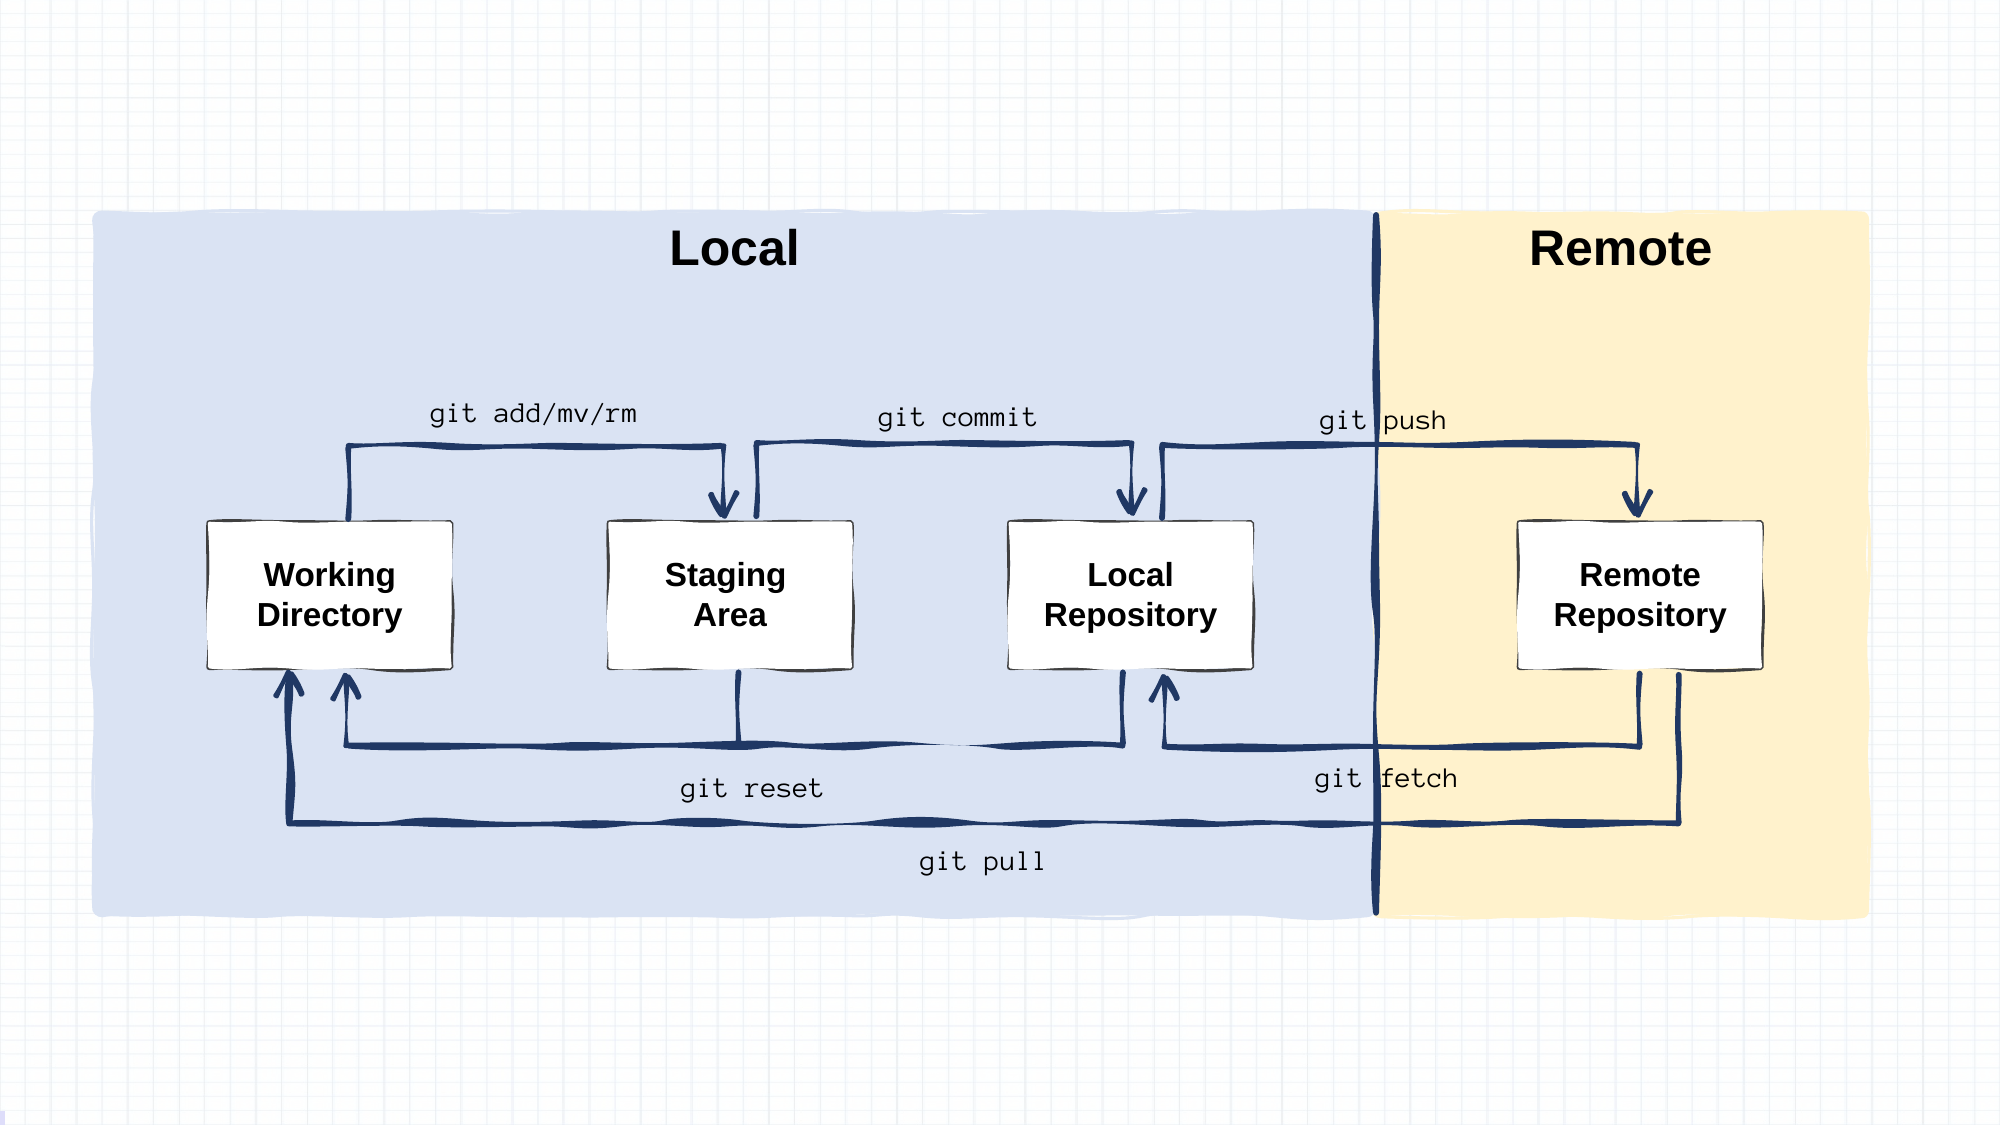

Local
Remote

git add/mv/rm
git commit
git push

Working Directory

Staging
Area

Local
Repository

Remote
Repository

git fetch
git reset

git pull